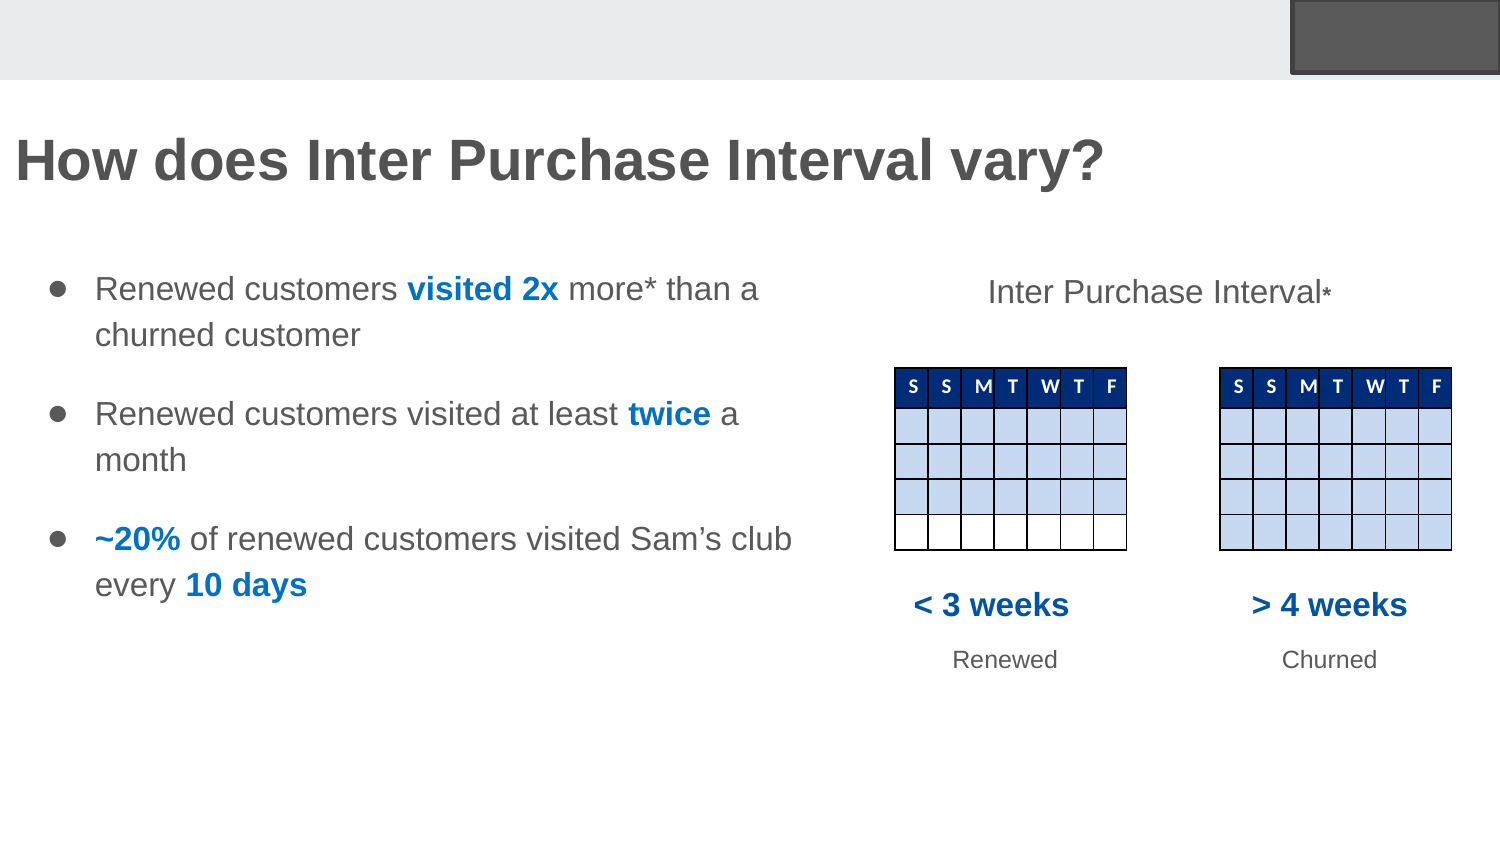

How does Inter Purchase Interval vary?
Renewed customers visited 2x more* than a churned customer
Renewed customers visited at least twice a month
~20% of renewed customers visited Sam’s club every 10 days

Inter Purchase Interval*
| S | S | M | T | W | T | F |
| --- | --- | --- | --- | --- | --- | --- |
|  |  |  |  |  |  |  |
|  |  |  |  |  |  |  |
|  |  |  |  |  |  |  |
|  |  |  |  |  |  |  |
| S | S | M | T | W | T | F |
| --- | --- | --- | --- | --- | --- | --- |
|  |  |  |  |  |  |  |
|  |  |  |  |  |  |  |
|  |  |  |  |  |  |  |
|  |  |  |  |  |  |  |
< 3 weeks
> 4 weeks
Renewed
Churned